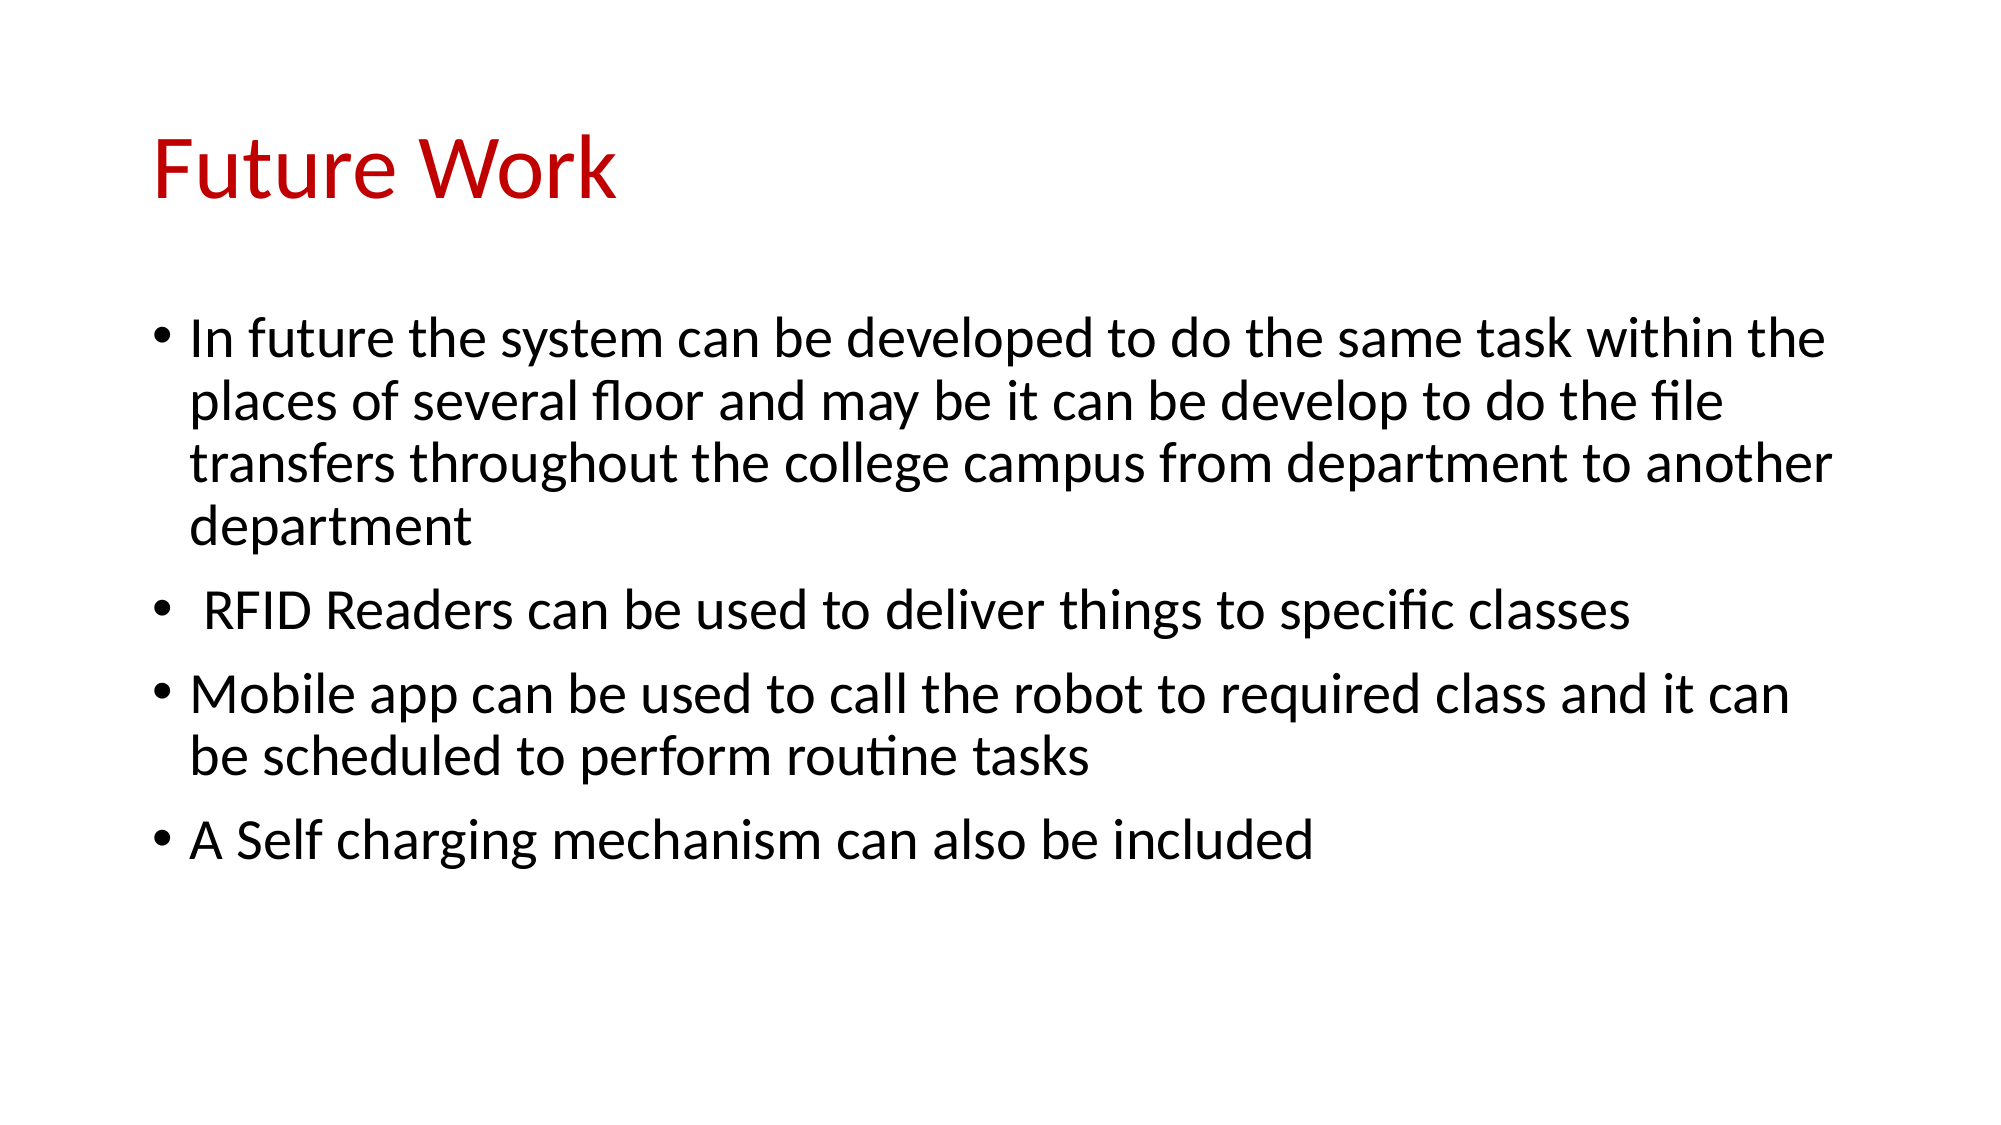

# Future Work
In future the system can be developed to do the same task within the places of several floor and may be it can be develop to do the file transfers throughout the college campus from department to another department
 RFID Readers can be used to deliver things to specific classes
Mobile app can be used to call the robot to required class and it can be scheduled to perform routine tasks
A Self charging mechanism can also be included